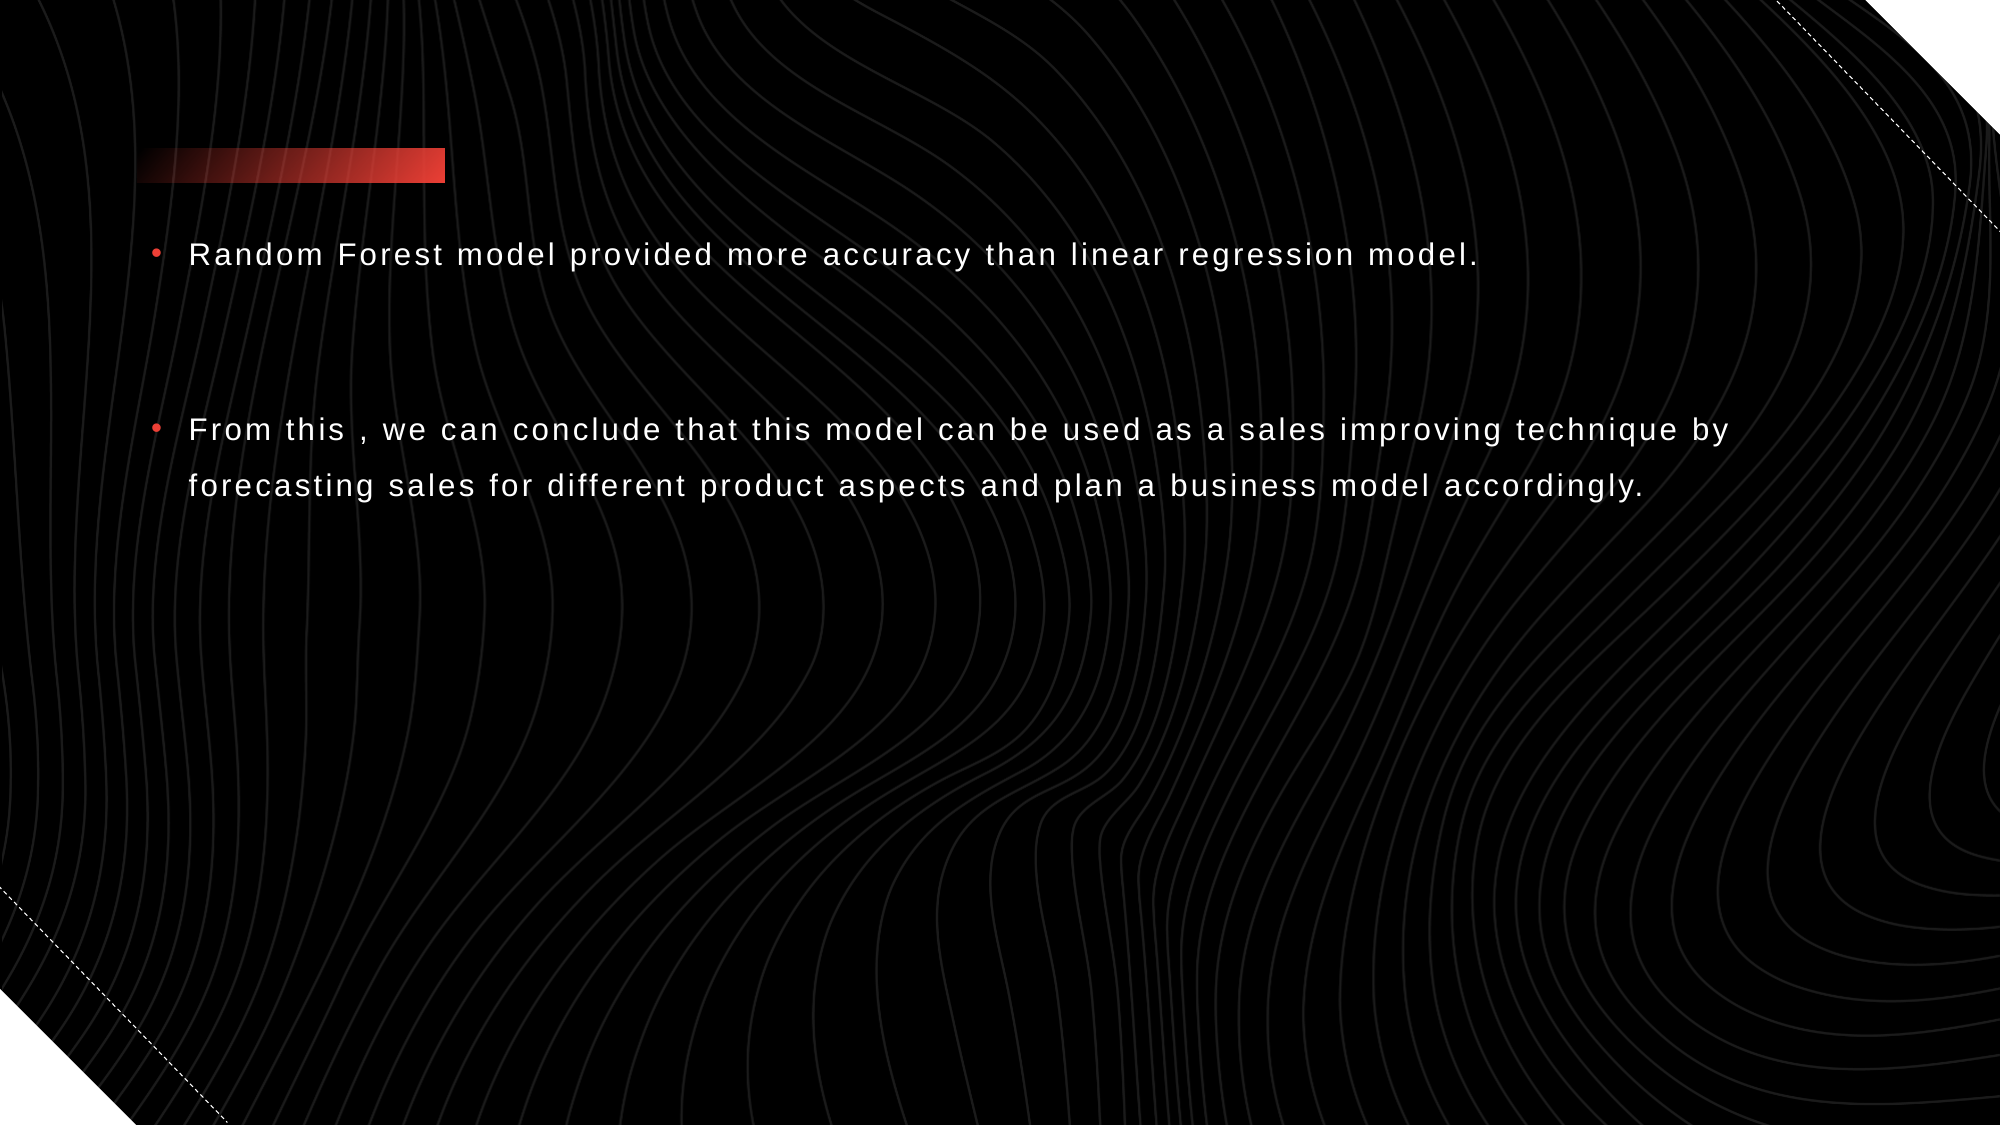

Random Forest model provided more accuracy than linear regression model.

From this , we can conclude that this model can be used as a sales improving technique by forecasting sales for different product aspects and plan a business model accordingly.